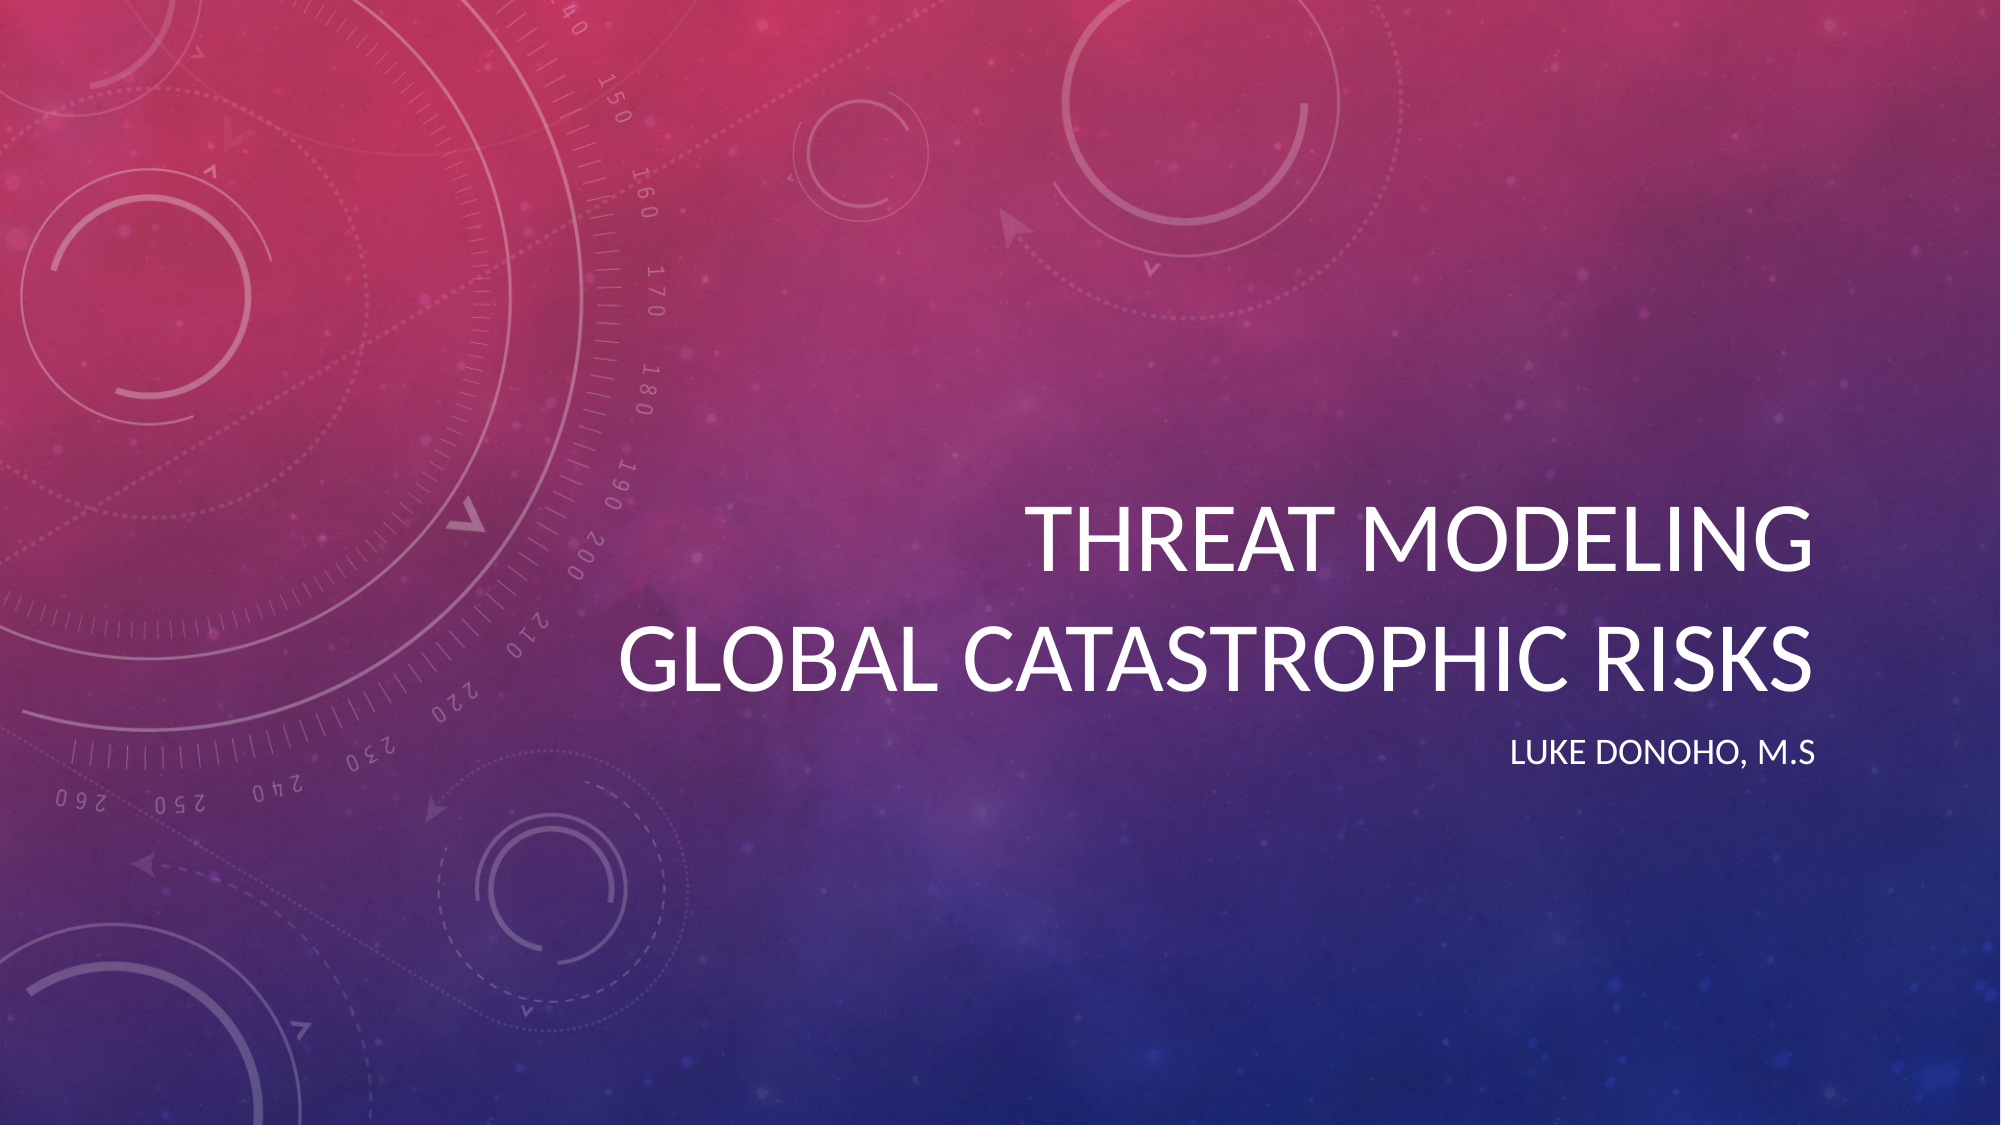

# Threat modeling global catastrophic risks
Luke Donoho, m.s